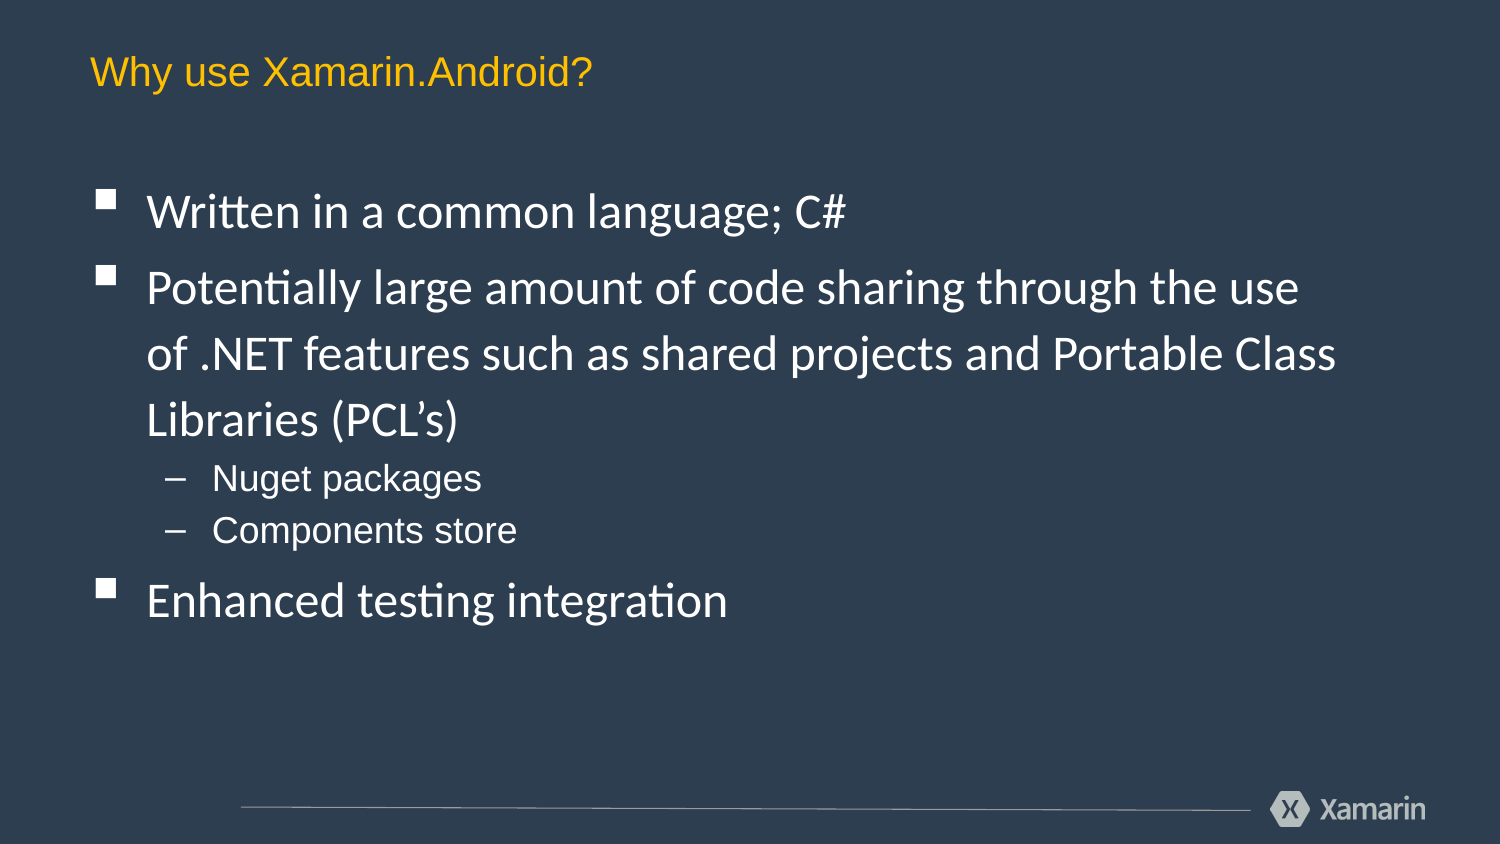

# Why use Xamarin.Android?
Written in a common language; C#
Potentially large amount of code sharing through the use of .NET features such as shared projects and Portable Class Libraries (PCL’s)
Nuget packages
Components store
Enhanced testing integration